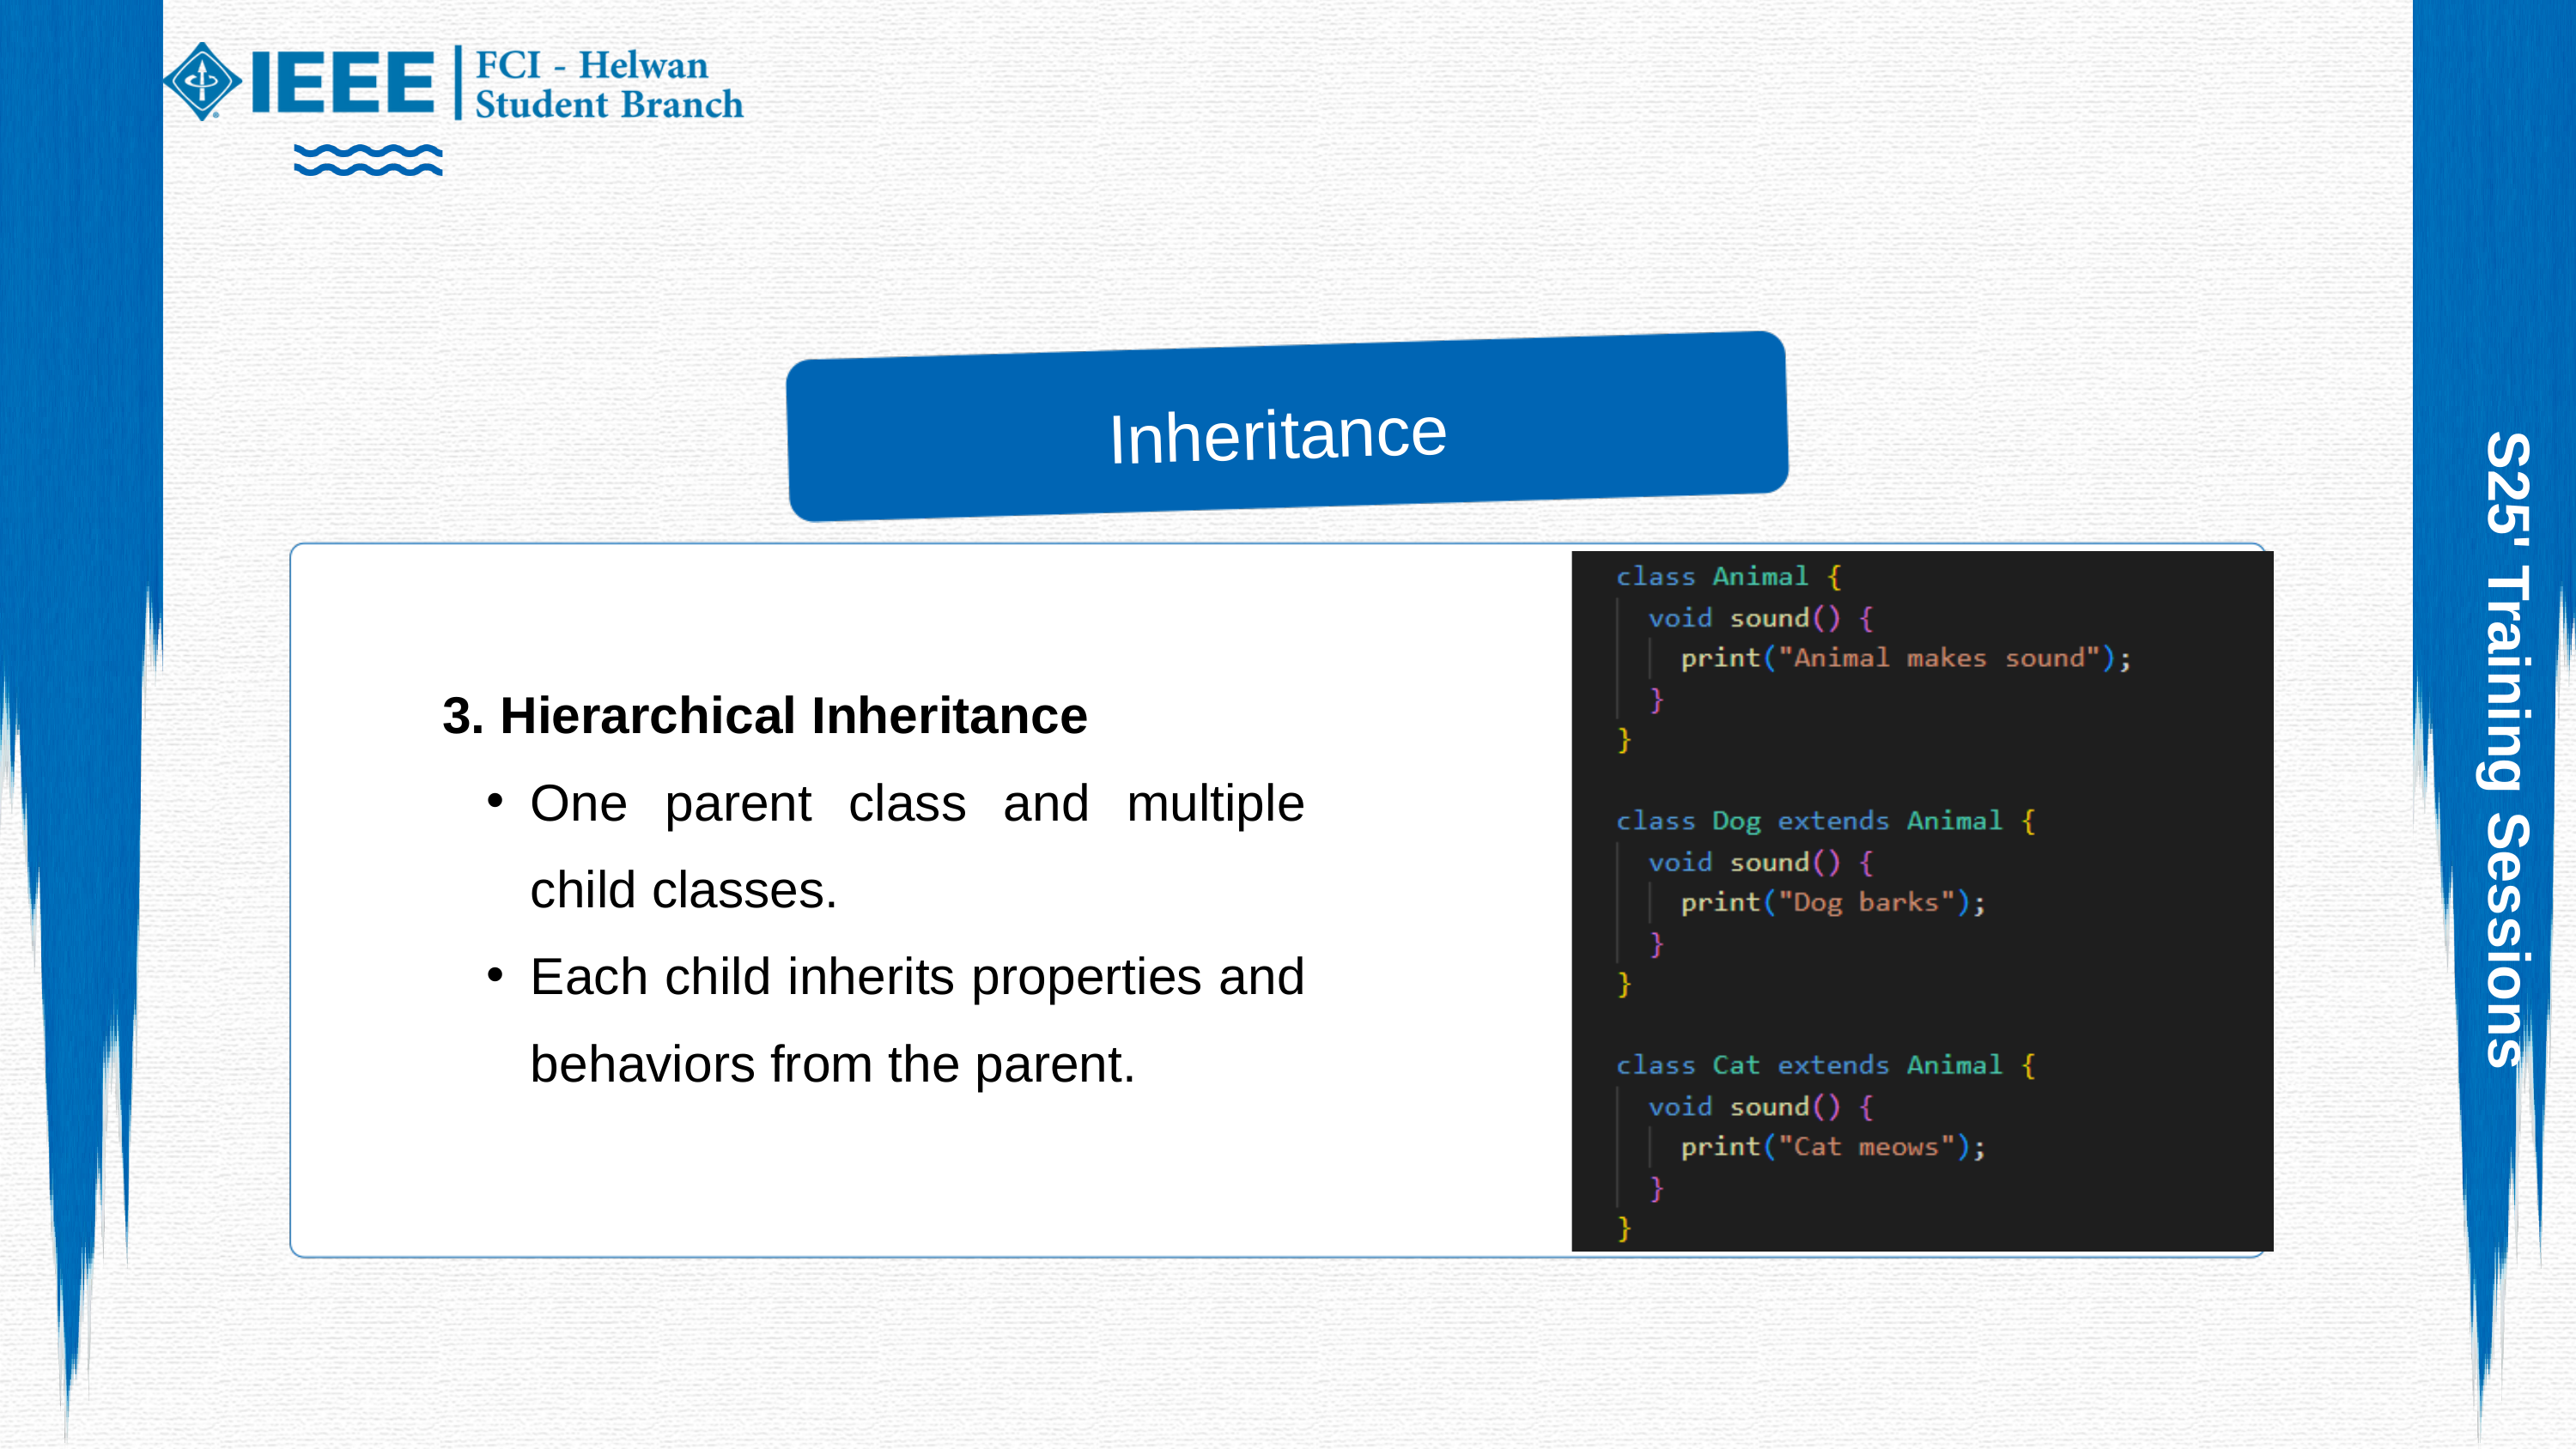

Inheritance

3. Hierarchical Inheritance
One parent class and multiple child classes.
Each child inherits properties and behaviors from the parent.

S25' Training Sessions